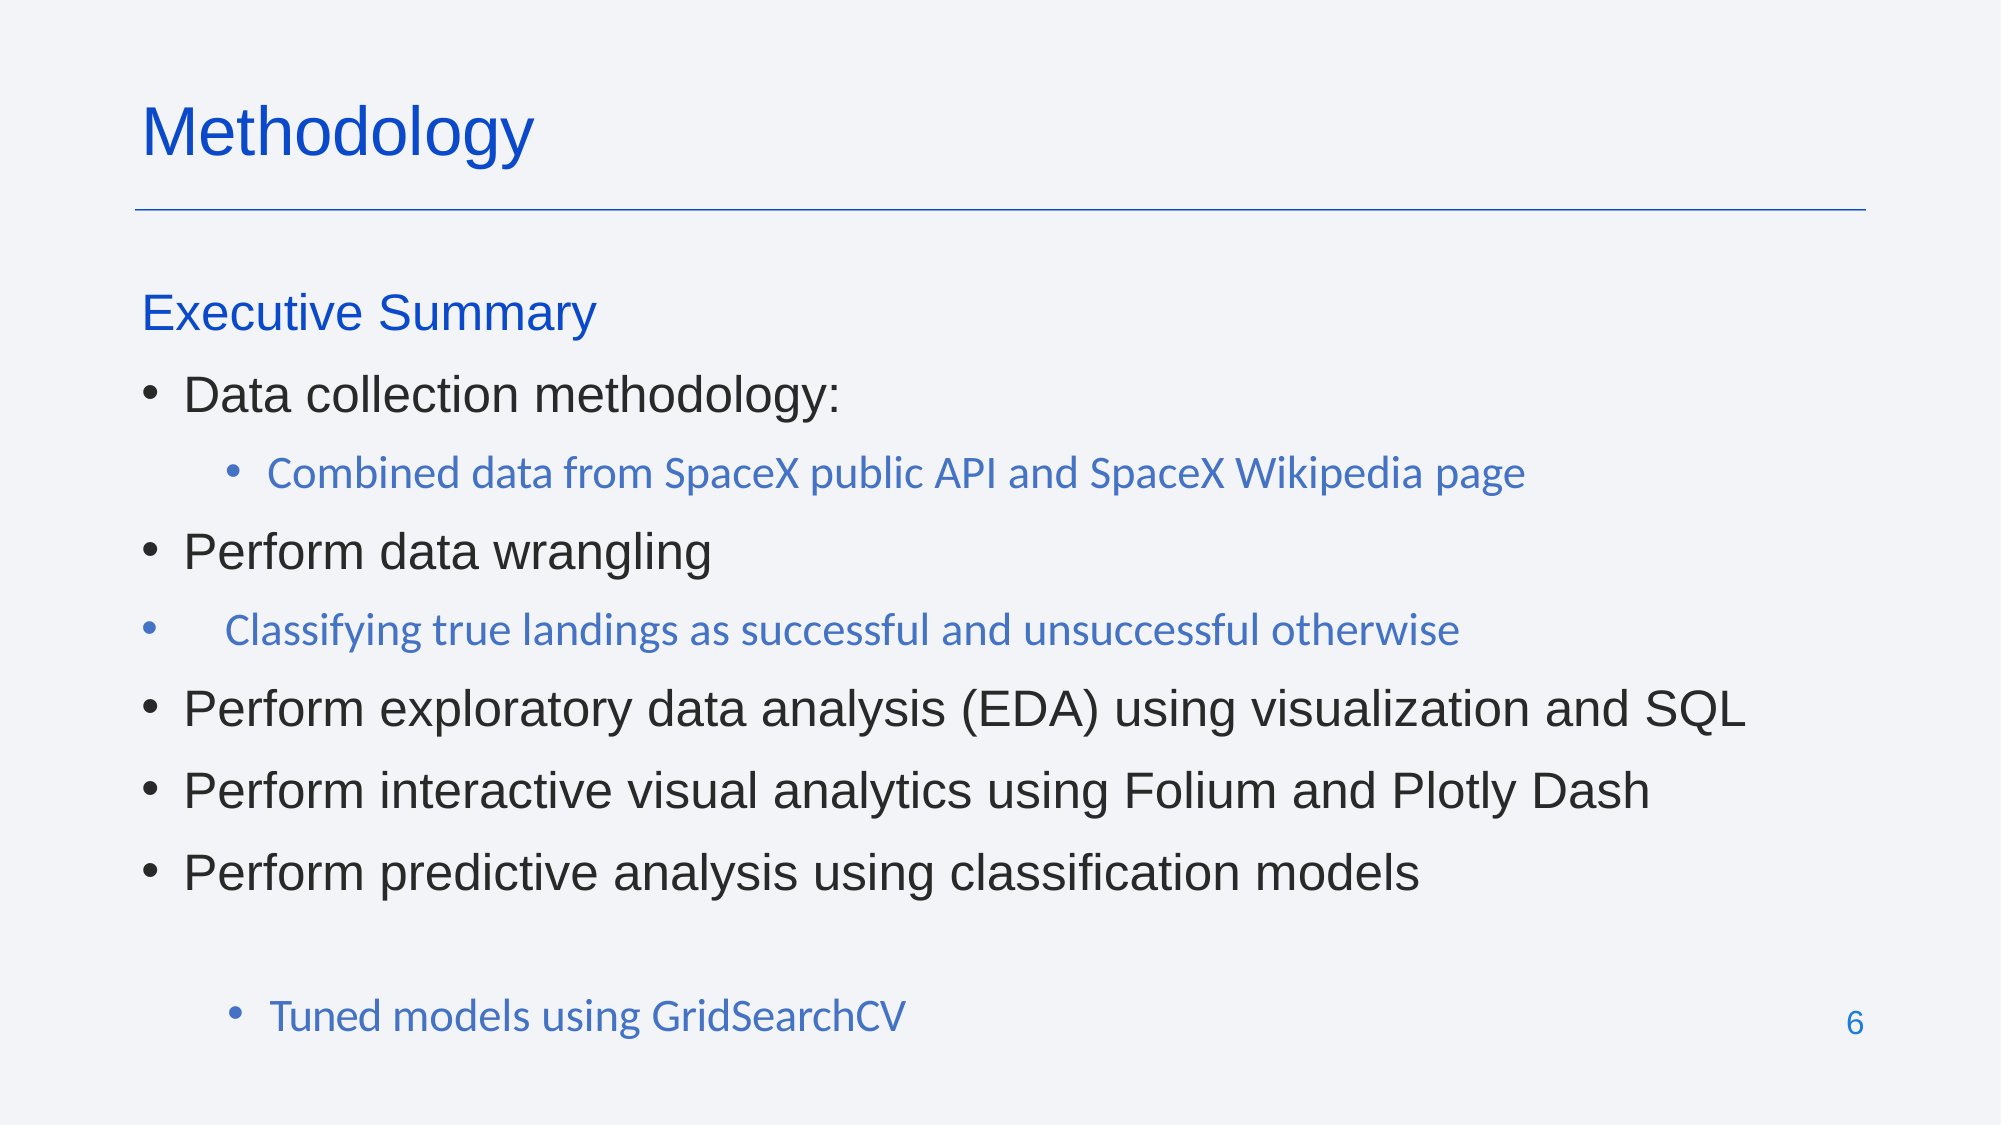

Methodology
Executive Summary
Data collection methodology:
Combined data from SpaceX public API and SpaceX Wikipedia page
Perform data wrangling
    Classifying true landings as successful and unsuccessful otherwise
Perform exploratory data analysis (EDA) using visualization and SQL
Perform interactive visual analytics using Folium and Plotly Dash
Perform predictive analysis using classification models

Tuned models using GridSearchCV

6